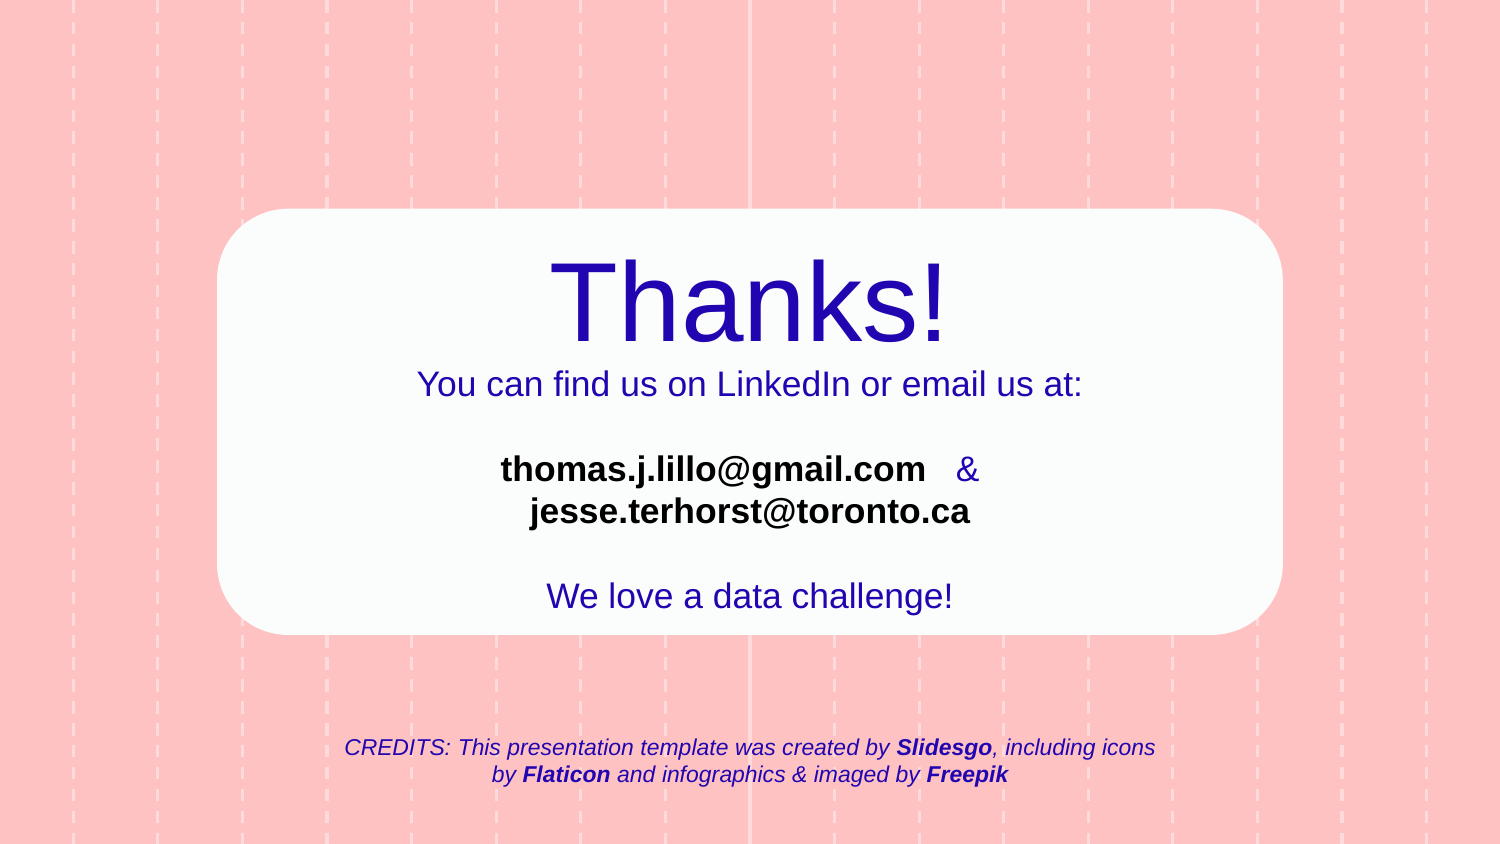

# Thanks!
You can find us on LinkedIn or email us at:

thomas.j.lillo@gmail.com   &   jesse.terhorst@toronto.ca

We love a data challenge!
CREDITS: This presentation template was created by Slidesgo, including icons by Flaticon and infographics & imaged by Freepik